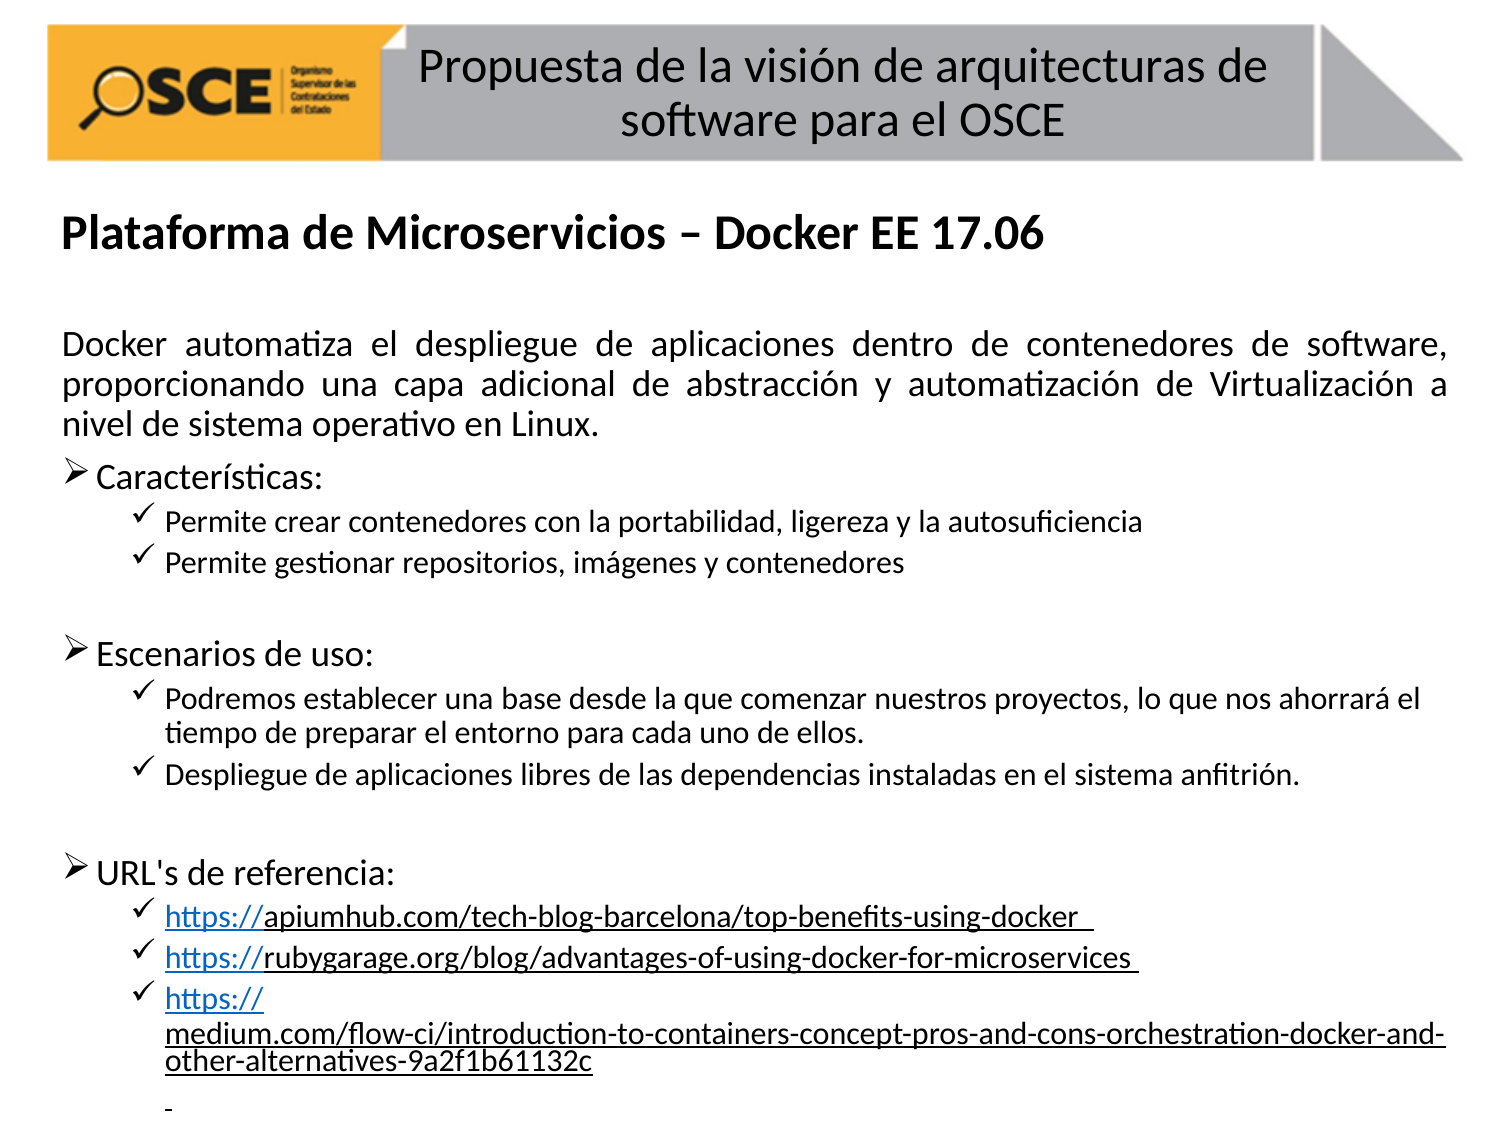

# Propuesta de la visión de arquitecturas de software para el OSCE
Plataforma de Microservicios – Docker EE 17.06

Docker automatiza el despliegue de aplicaciones dentro de contenedores de software, proporcionando una capa adicional de abstracción y automatización de Virtualización a nivel de sistema operativo en Linux.
Características:
Permite crear contenedores con la portabilidad, ligereza y la autosuficiencia
Permite gestionar repositorios, imágenes y contenedores

Escenarios de uso:
Podremos establecer una base desde la que comenzar nuestros proyectos, lo que nos ahorrará el tiempo de preparar el entorno para cada uno de ellos.
Despliegue de aplicaciones libres de las dependencias instaladas en el sistema anfitrión.

URL's de referencia:
https://apiumhub.com/tech-blog-barcelona/top-benefits-using-docker
https://rubygarage.org/blog/advantages-of-using-docker-for-microservices
https://medium.com/flow-ci/introduction-to-containers-concept-pros-and-cons-orchestration-docker-and-other-alternatives-9a2f1b61132c